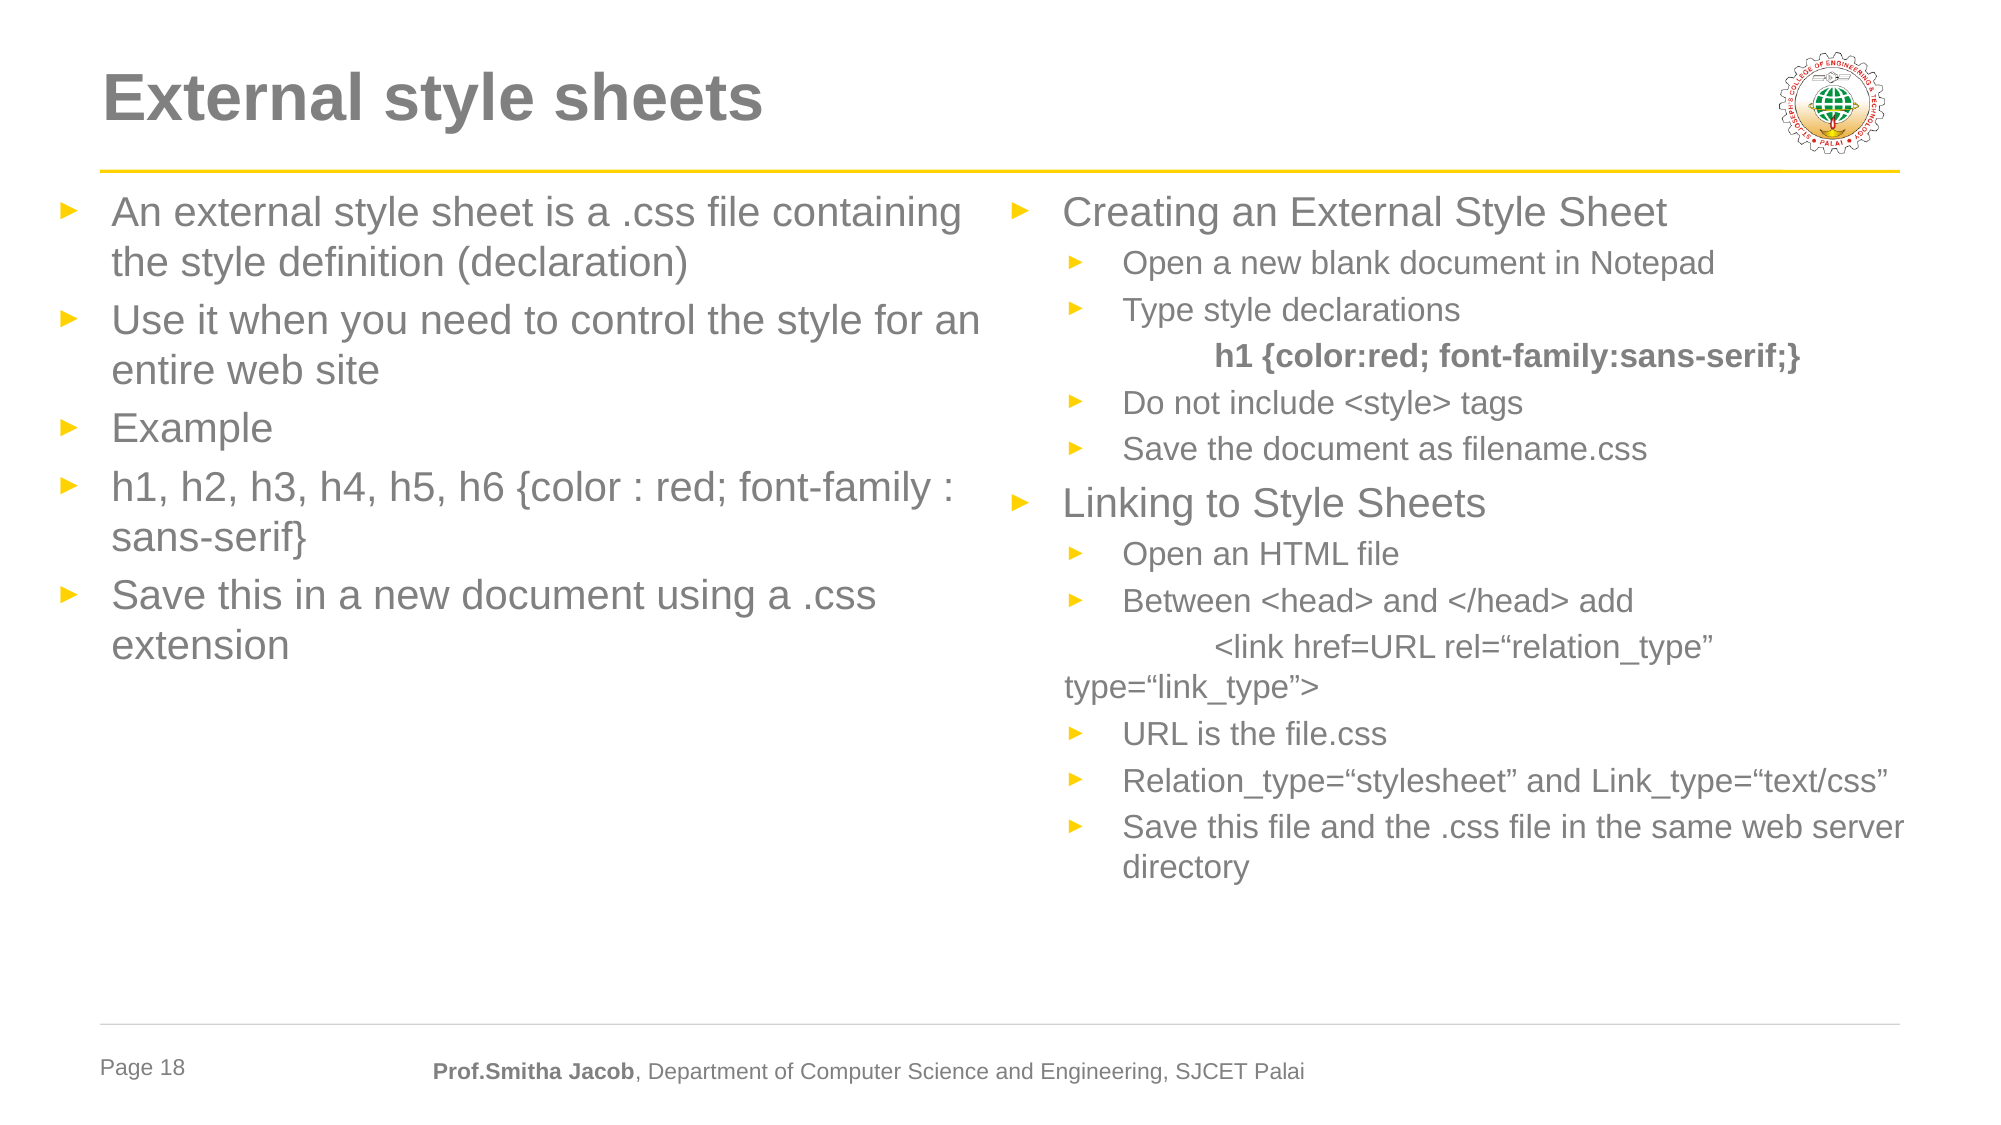

# External style sheets
An external style sheet is a .css file containing the style definition (declaration)
Use it when you need to control the style for an entire web site
Example
h1, h2, h3, h4, h5, h6 {color : red; font-family : sans-serif}
Save this in a new document using a .css extension

Creating an External Style Sheet
Open a new blank document in Notepad
Type style declarations
	h1 {color:red; font-family:sans-serif;}
Do not include <style> tags
Save the document as filename.css
Linking to Style Sheets
Open an HTML file
Between <head> and </head> add
	<link href=URL rel=“relation_type” type=“link_type”>
URL is the file.css
Relation_type=“stylesheet” and Link_type=“text/css”
Save this file and the .css file in the same web server directory